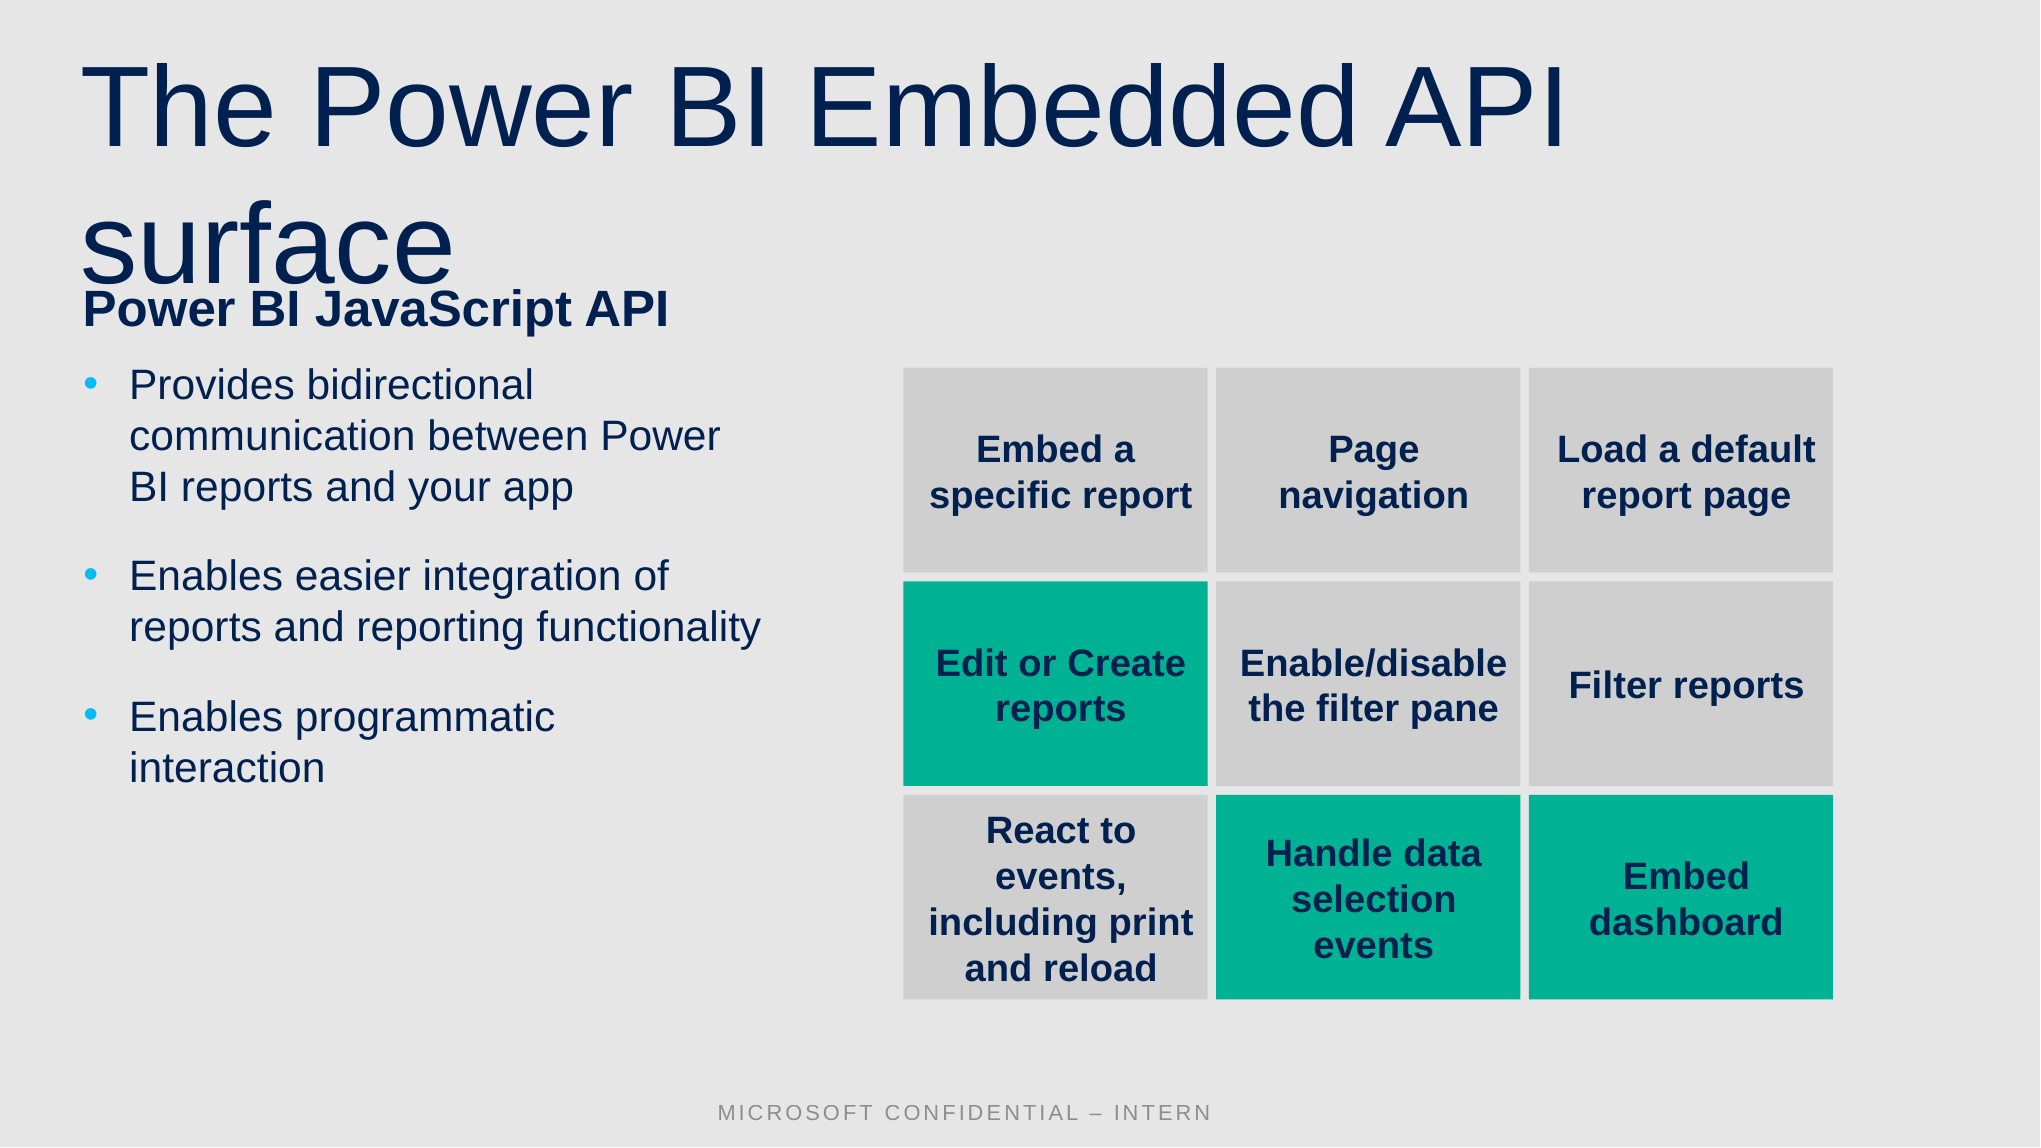

The Power BI Embedded API surface
Power BI JavaScript API
Provides bidirectional communication between Power BI reports and your app
Enables easier integration of reports and reporting functionality
Enables programmatic interaction
Embed a
specific report
Page navigation
Load a default report page
Edit or Create reports
Enable/disable the filter pane
Filter reports
React to events, including print and reload
Handle data selection events
Embed dashboard